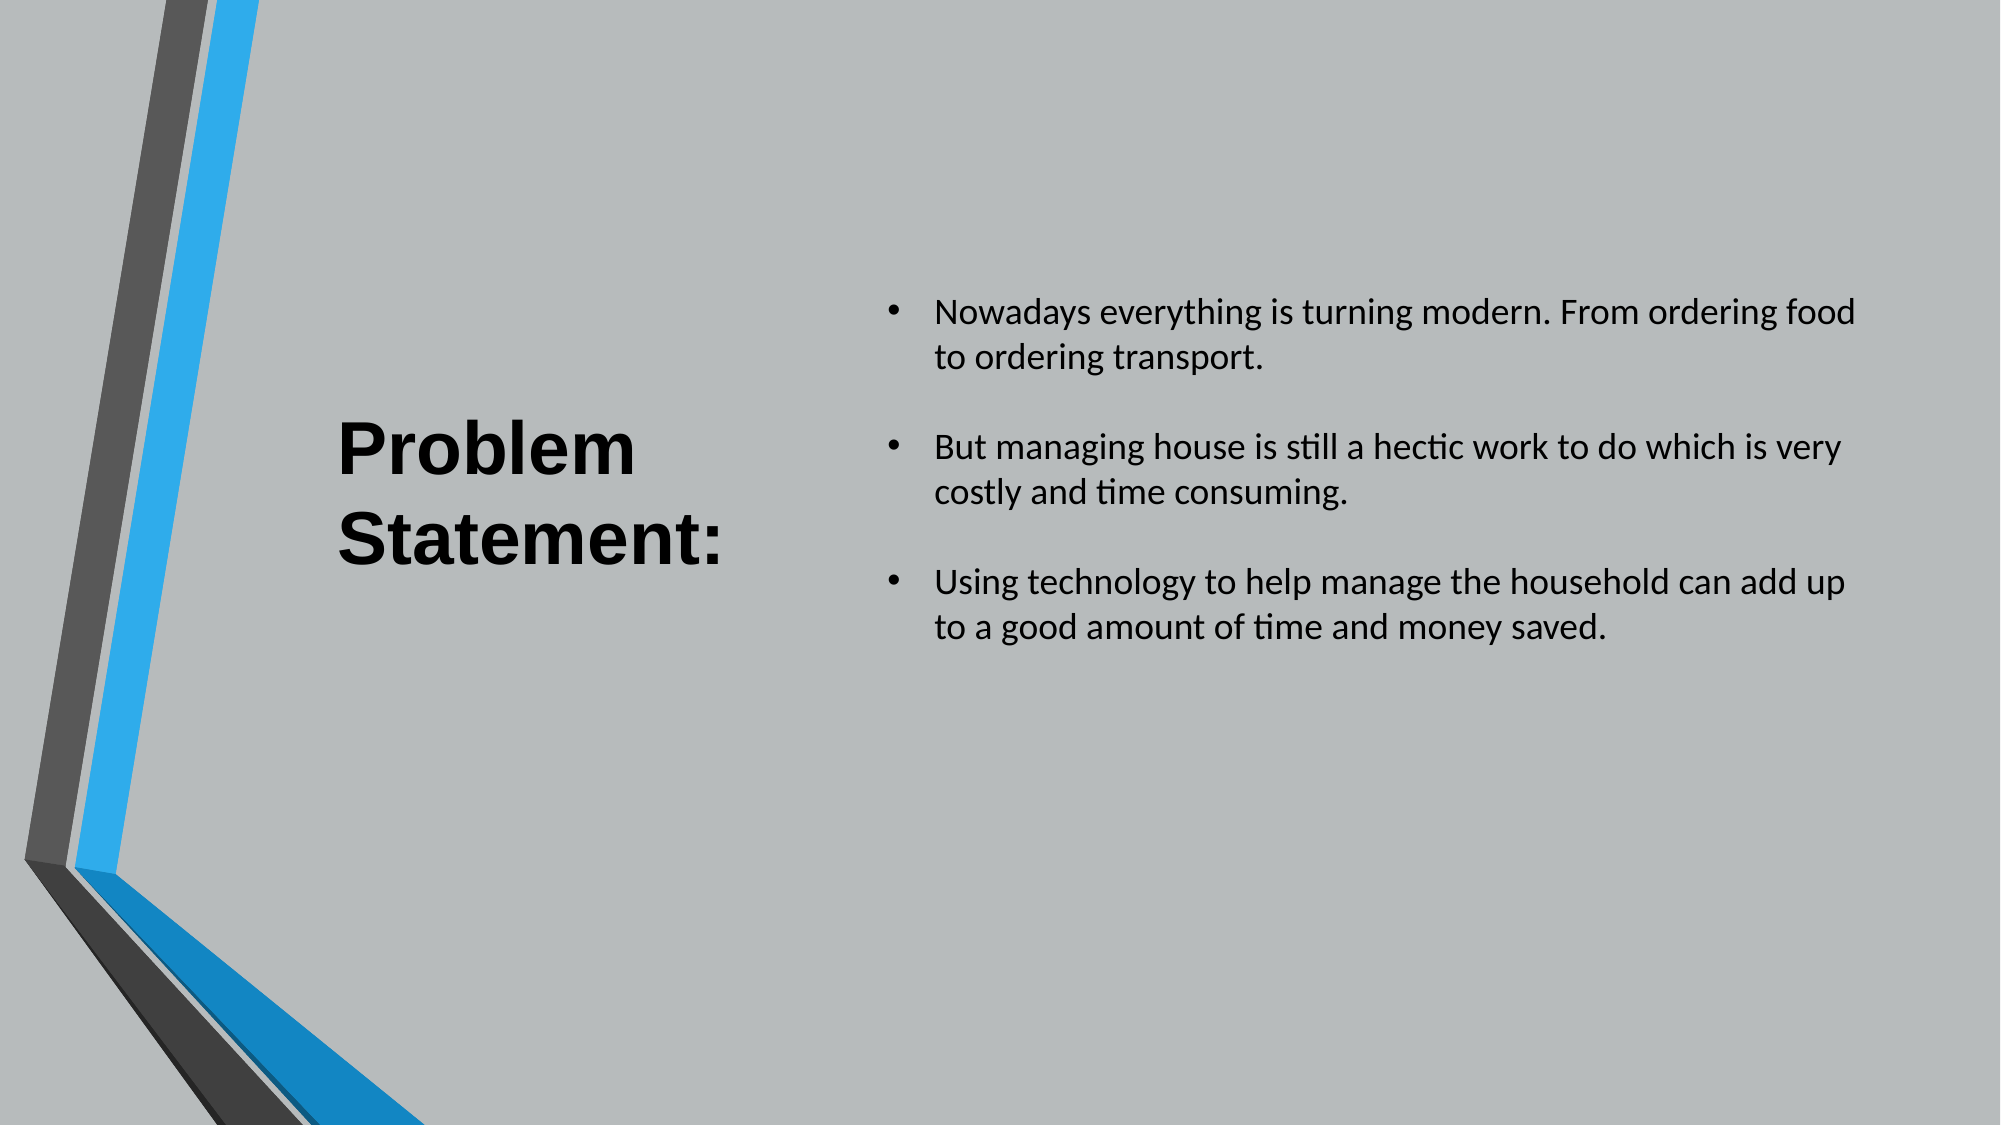

Nowadays everything is turning modern. From ordering food to ordering transport.

But managing house is still a hectic work to do which is very costly and time consuming.

Using technology to help manage the household can add up to a good amount of time and money saved.
# Problem Statement: